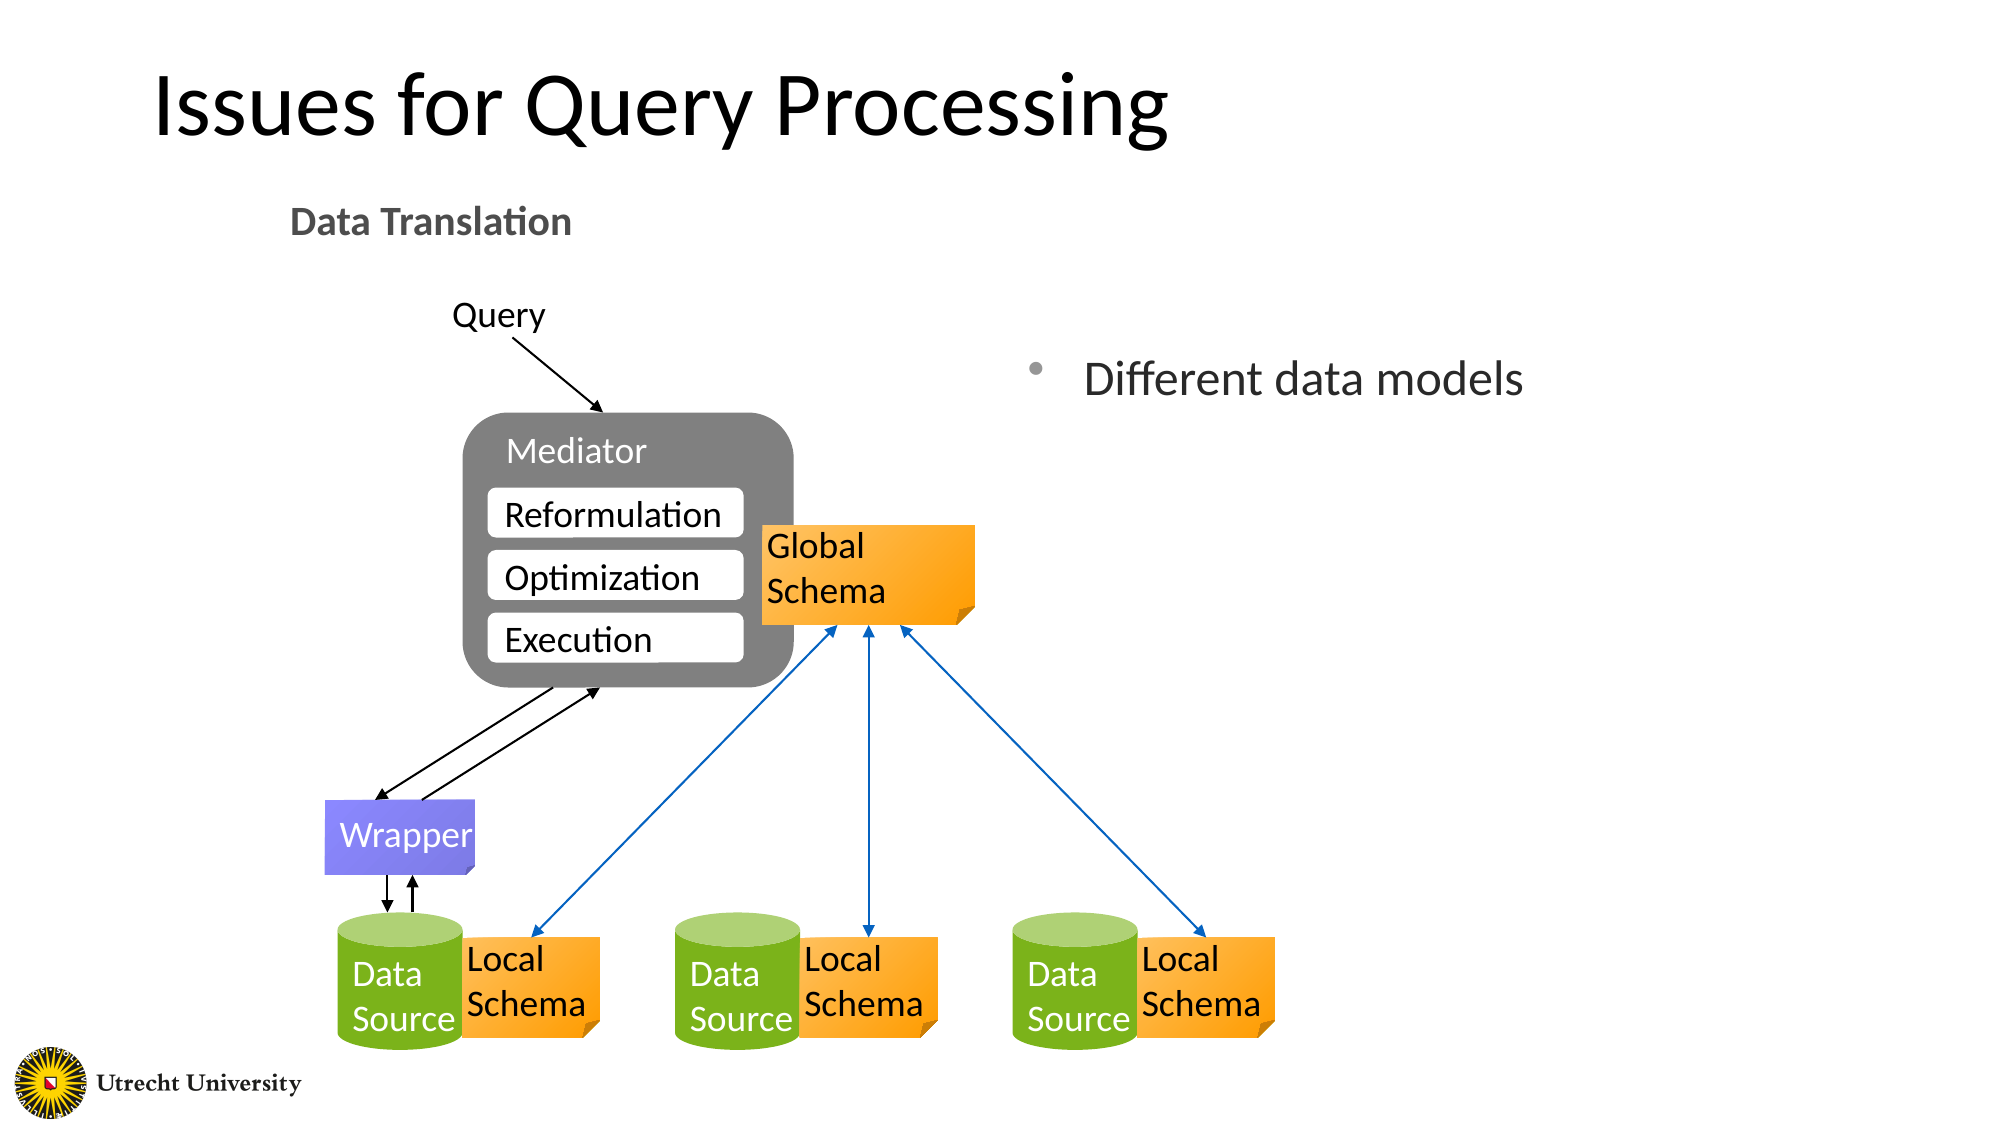

# Issues for Query Processing
Data Translation
Query
Different data models
Mediator
Reformulation
Optimization
Execution
Global
Schema

Wrapper
Data
Source
Data
Source
Data
Source
Local
Schema
Local
Schema
Local
Schema